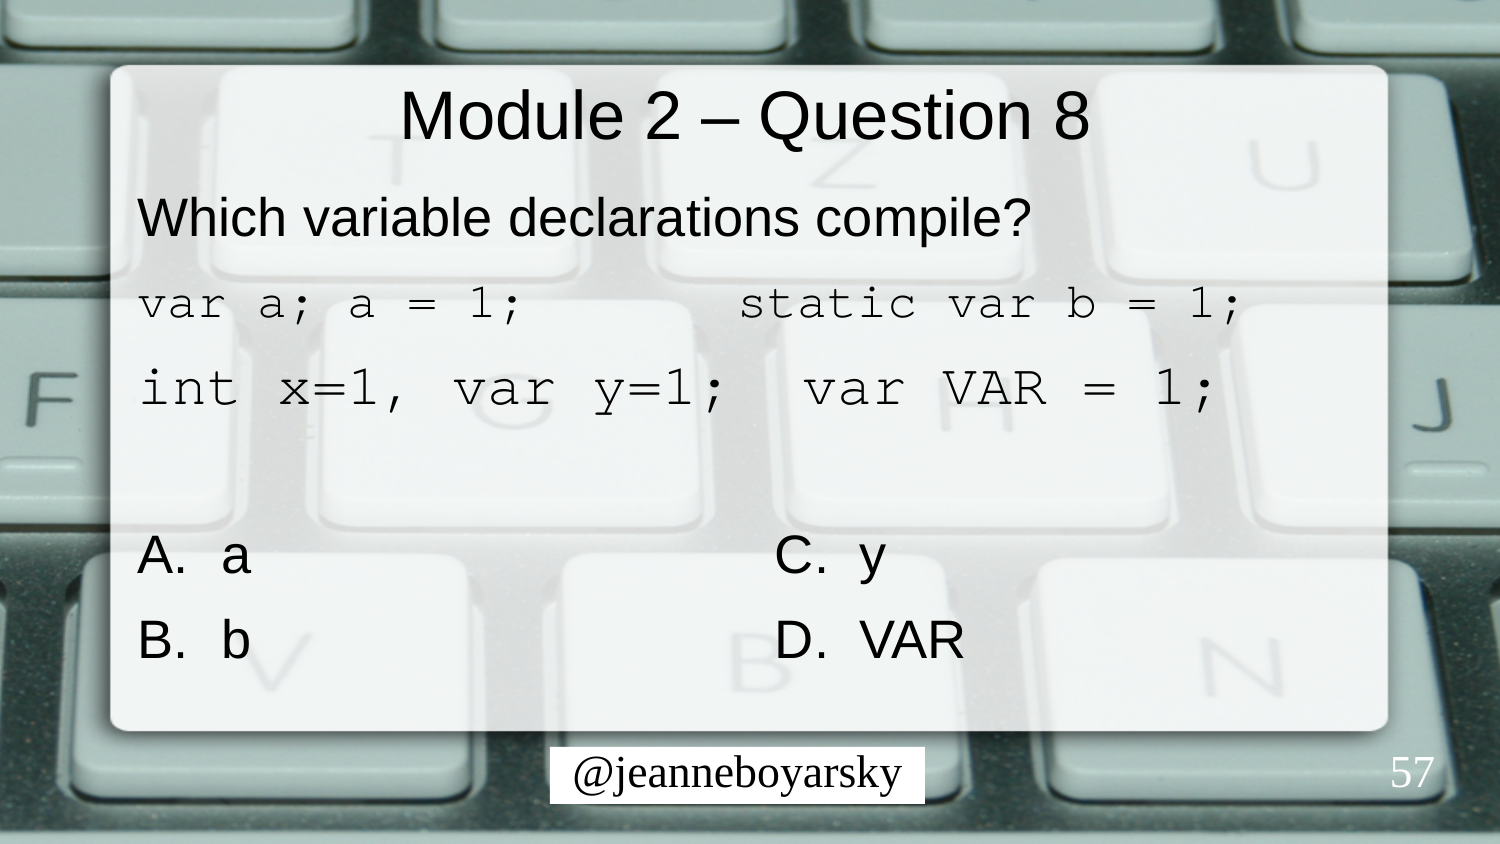

# Module 2 – Question 8
Which variable declarations compile?
var a; a = 1;       static var b = 1;
int x=1, var y=1;  var VAR = 1;

a
b
y
VAR

57